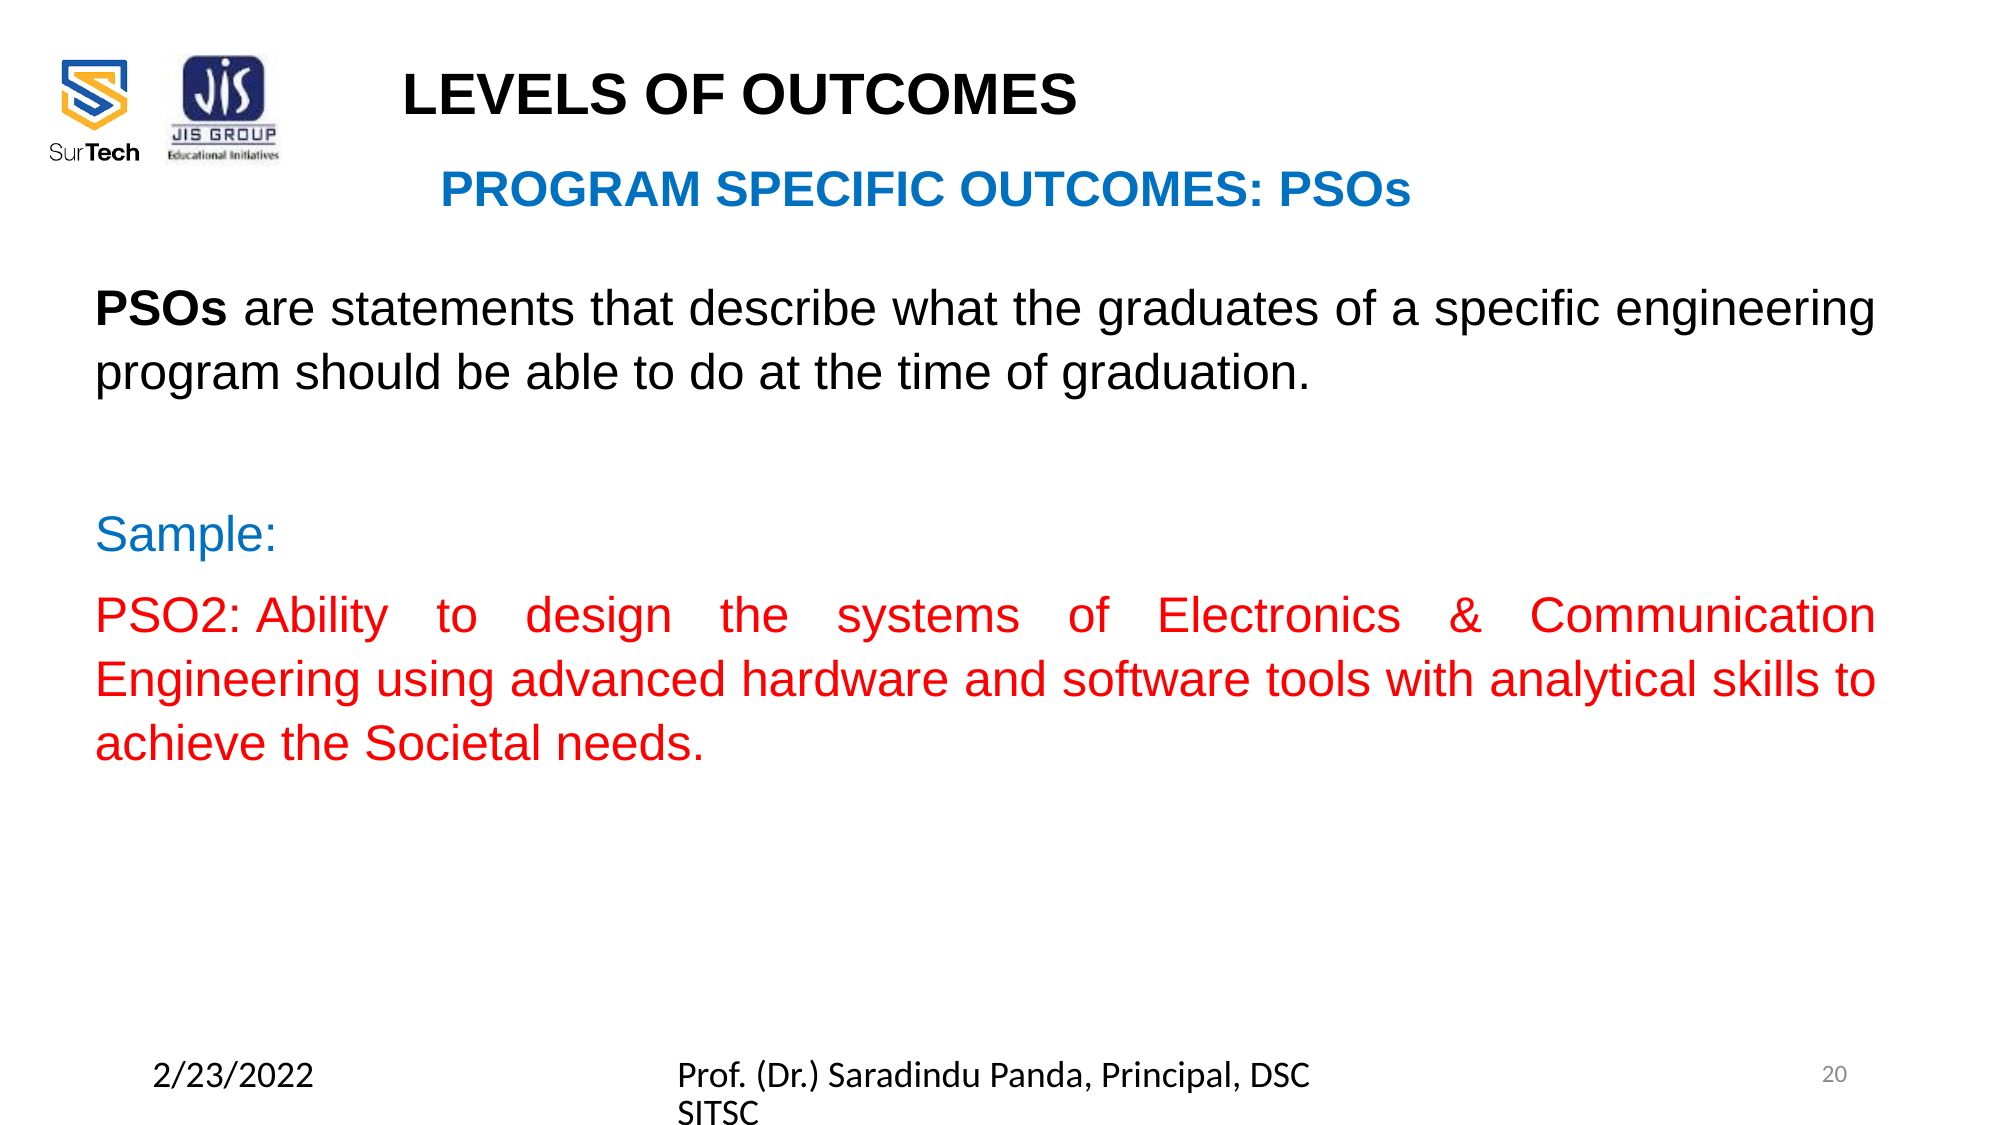

# LEVELS OF OUTCOMES
PROGRAM SPECIFIC OUTCOMES: PSOs
PSOs are statements that describe what the graduates of a specific engineering program should be able to do at the time of graduation.

Sample:
PSO2: Ability to design the systems of Electronics & Communication Engineering using advanced hardware and software tools with analytical skills to achieve the Societal needs.
2/23/2022
Prof. (Dr.) Saradindu Panda, Principal, DSCSITSC
20